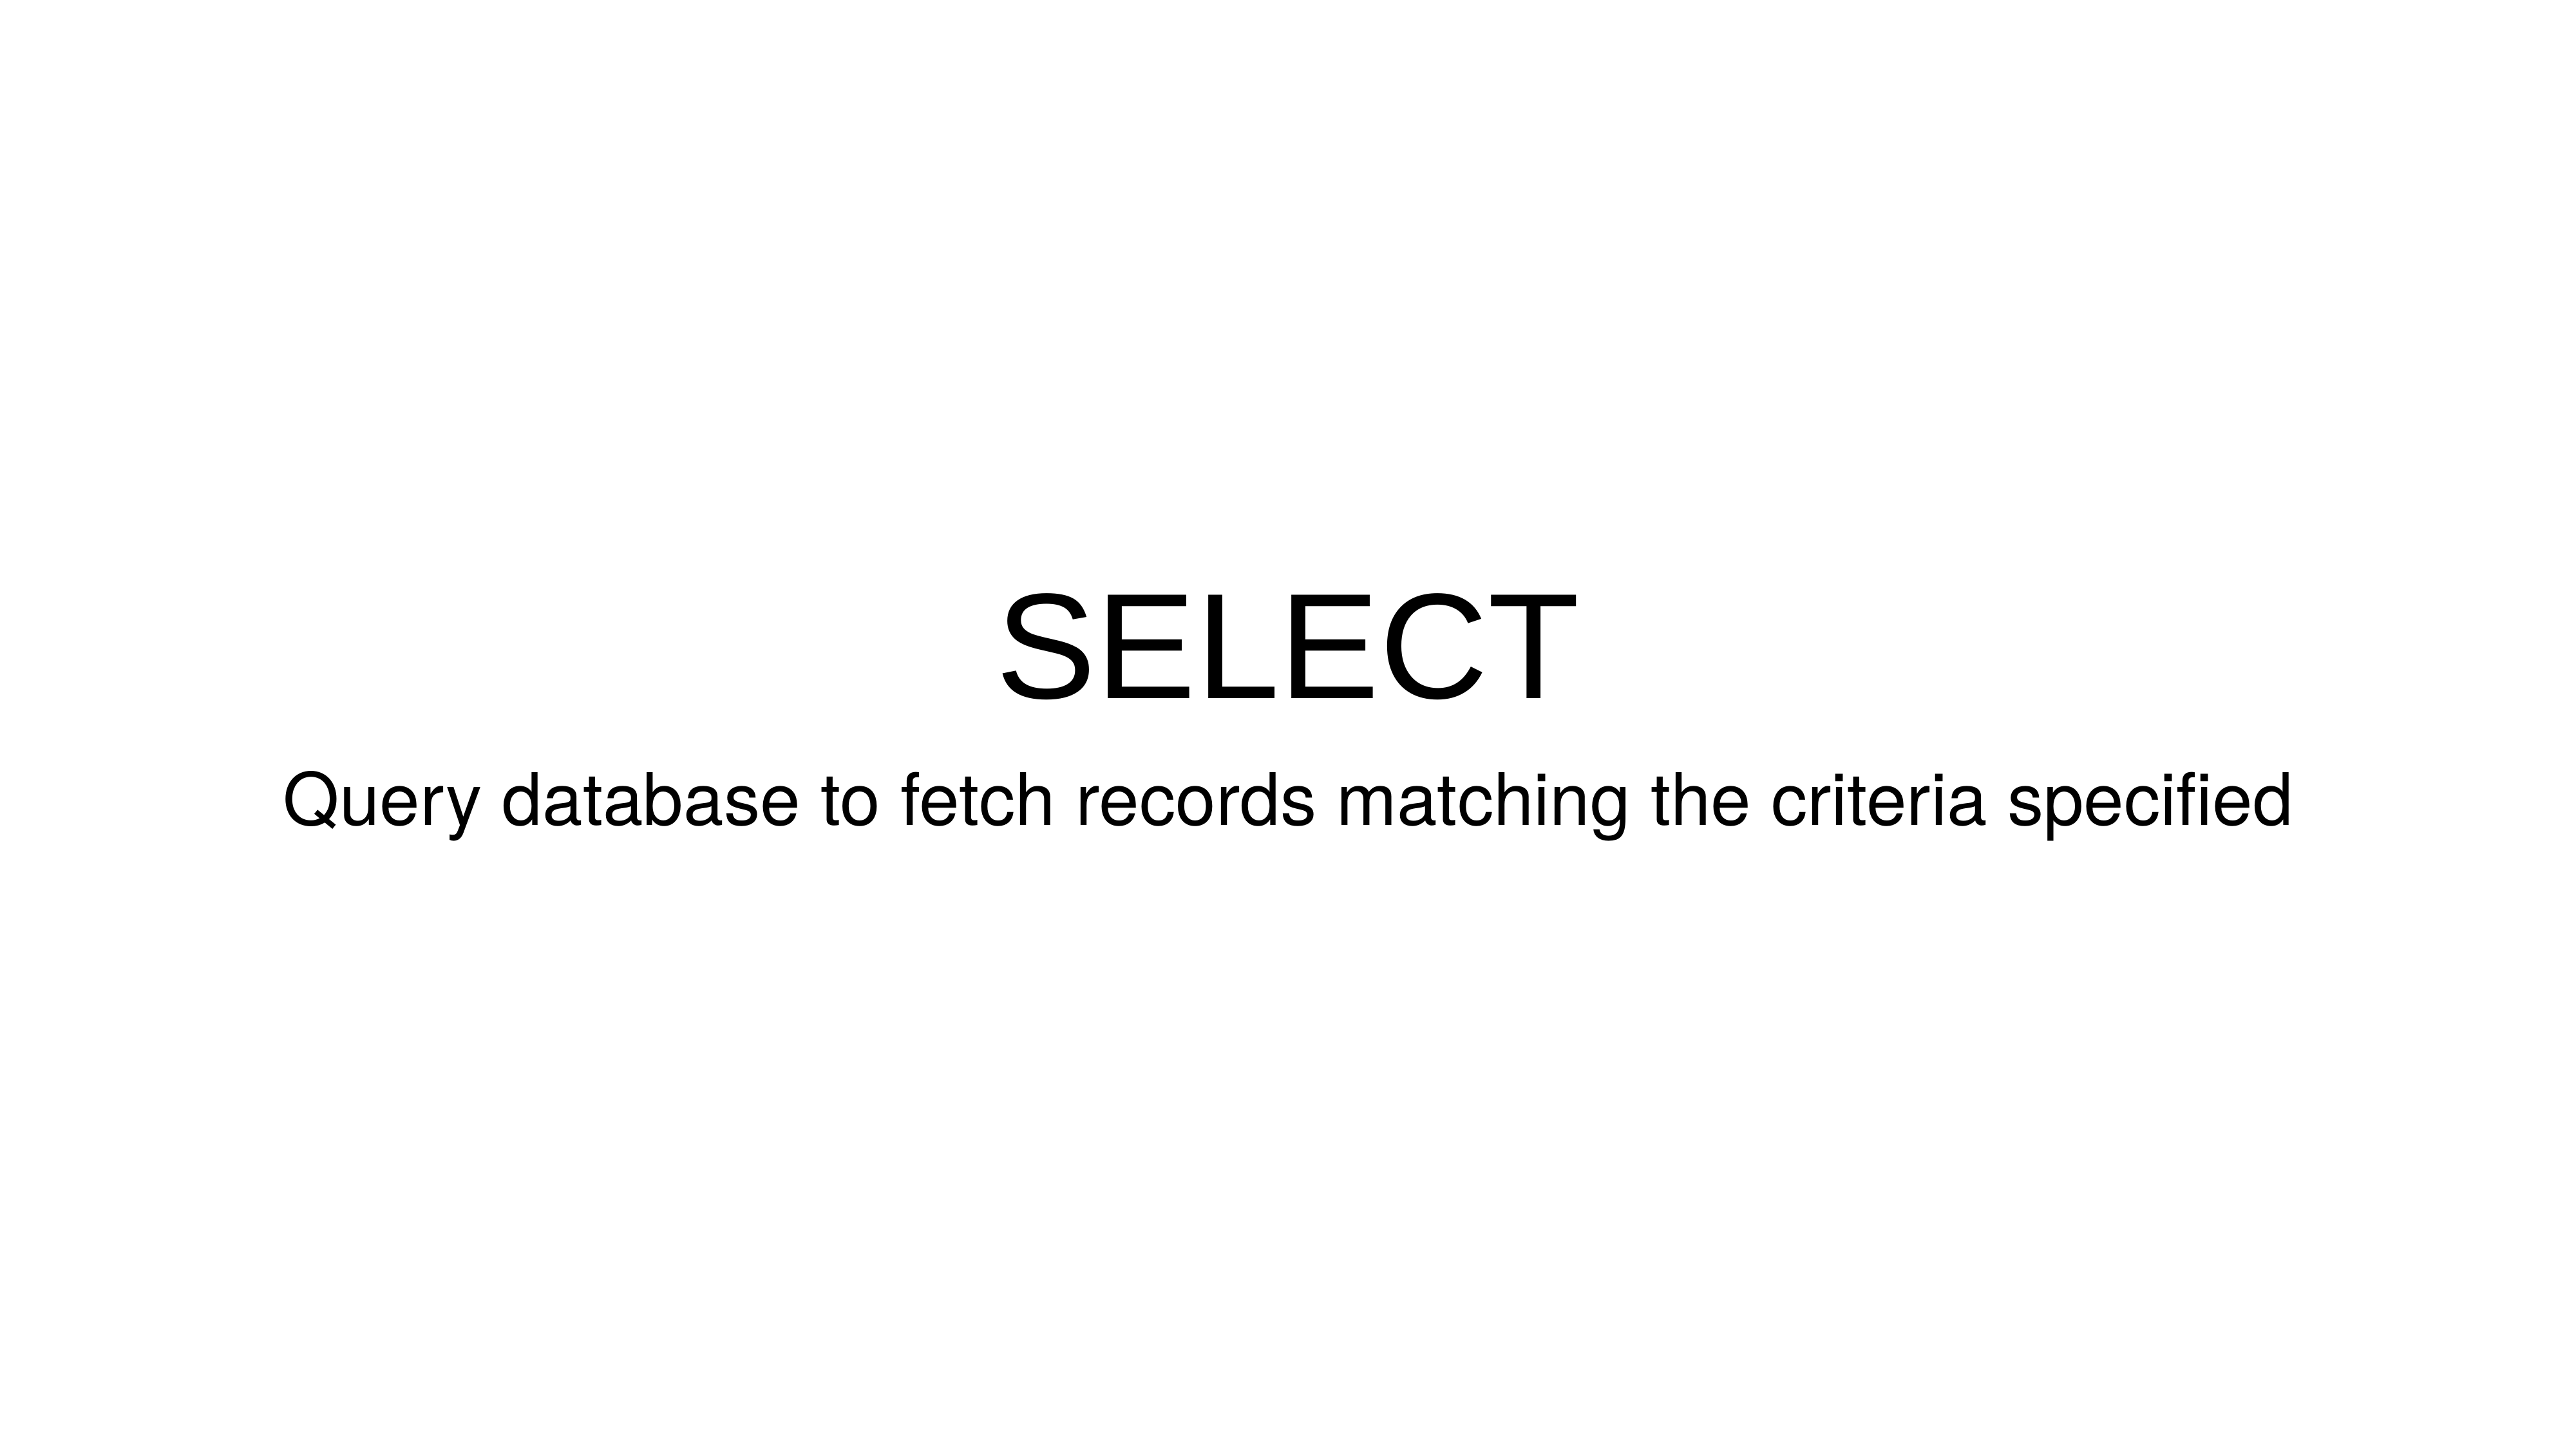

# SELECT
Query database to fetch records matching the criteria specified